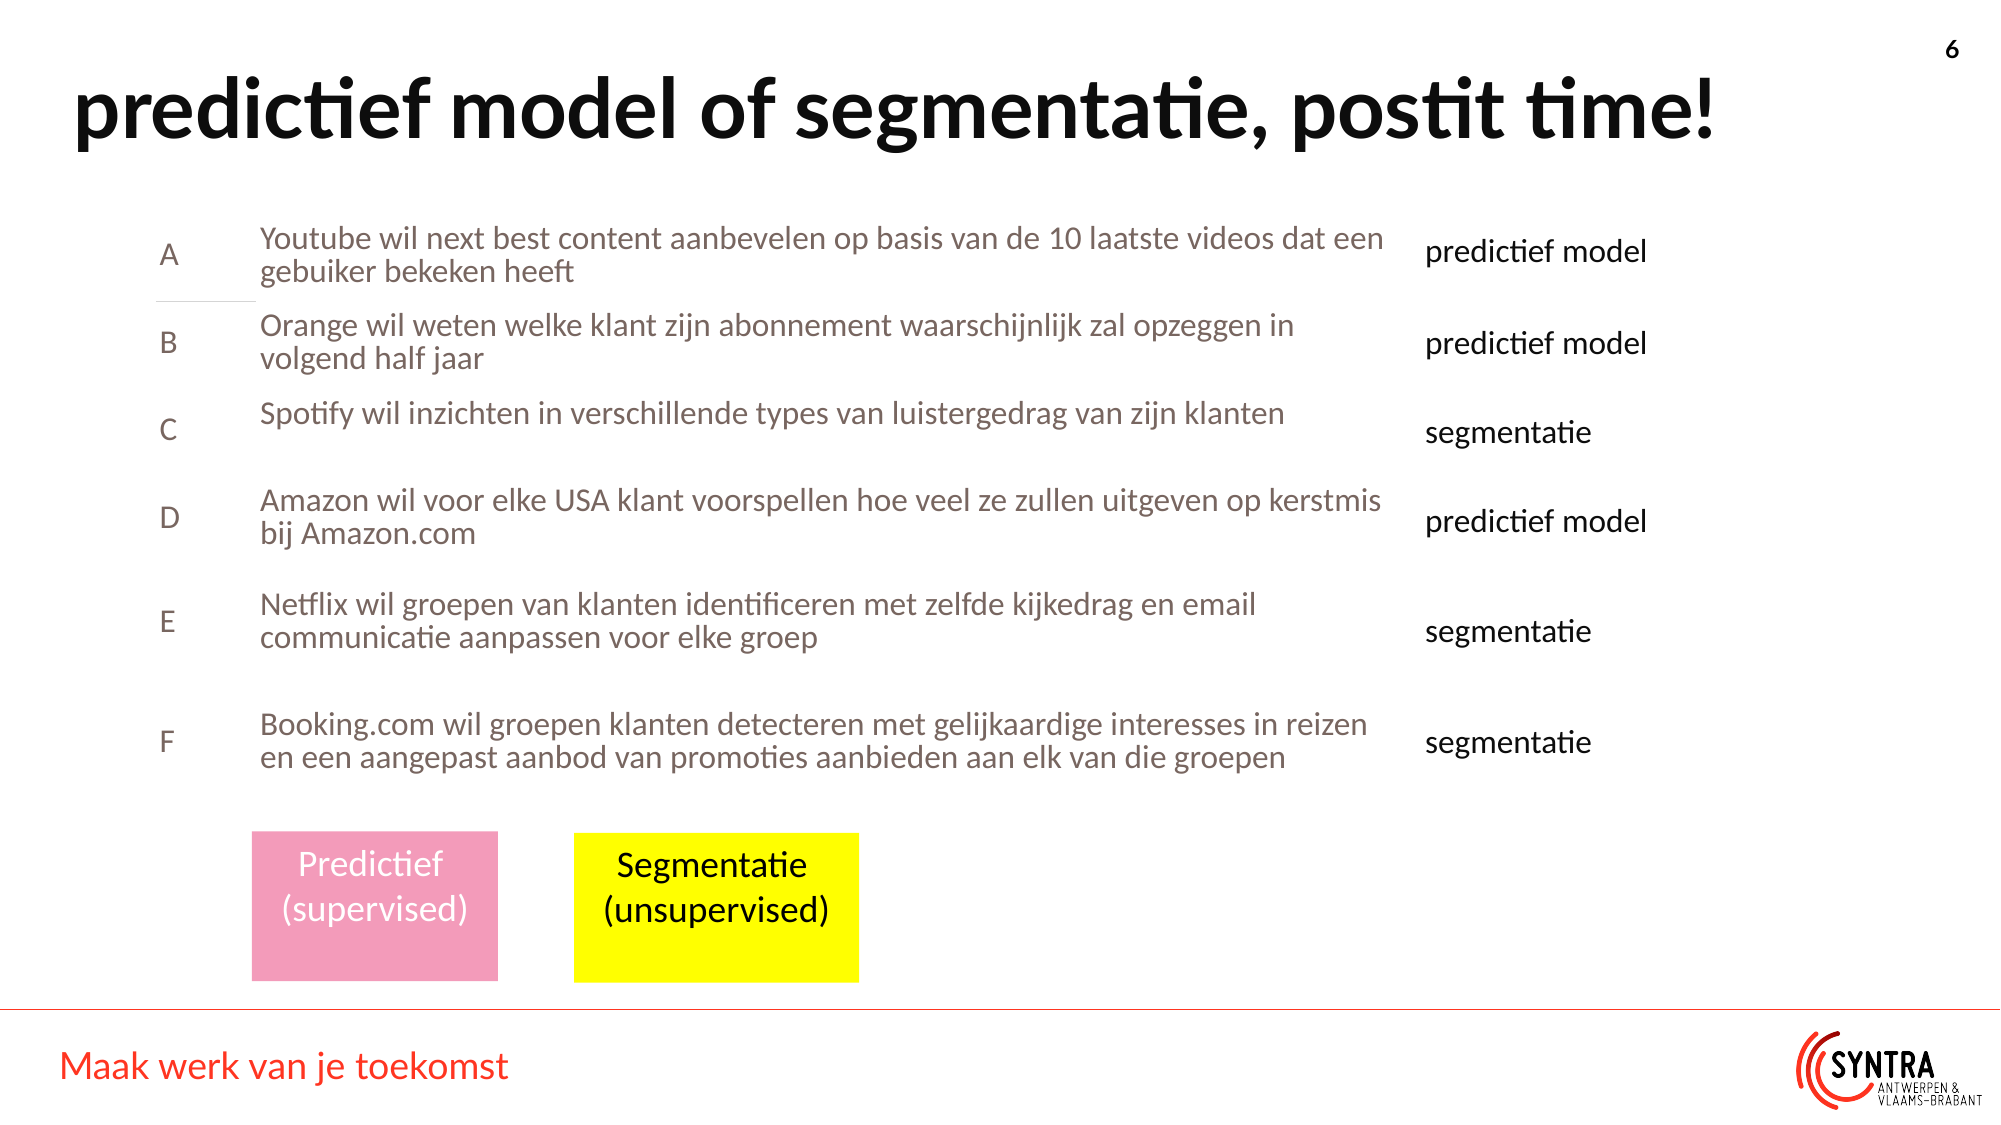

# predictief model of segmentatie, postit time!
| A | Youtube wil next best content aanbevelen op basis van de 10 laatste videos dat een gebuiker bekeken heeft |
| --- | --- |
| B | Orange wil weten welke klant zijn abonnement waarschijnlijk zal opzeggen in volgend half jaar |
| C | Spotify wil inzichten in verschillende types van luistergedrag van zijn klanten |
| D | Amazon wil voor elke USA klant voorspellen hoe veel ze zullen uitgeven op kerstmis bij Amazon.com |
| E | Netflix wil groepen van klanten identificeren met zelfde kijkedrag en email communicatie aanpassen voor elke groep |
| F | Booking.com wil groepen klanten detecteren met gelijkaardige interesses in reizen en een aangepast aanbod van promoties aanbieden aan elk van die groepen |
predictief model
predictief model
segmentatie
predictief model
segmentatie
segmentatie
Predictief
(supervised)

Segmentatie
(unsupervised)